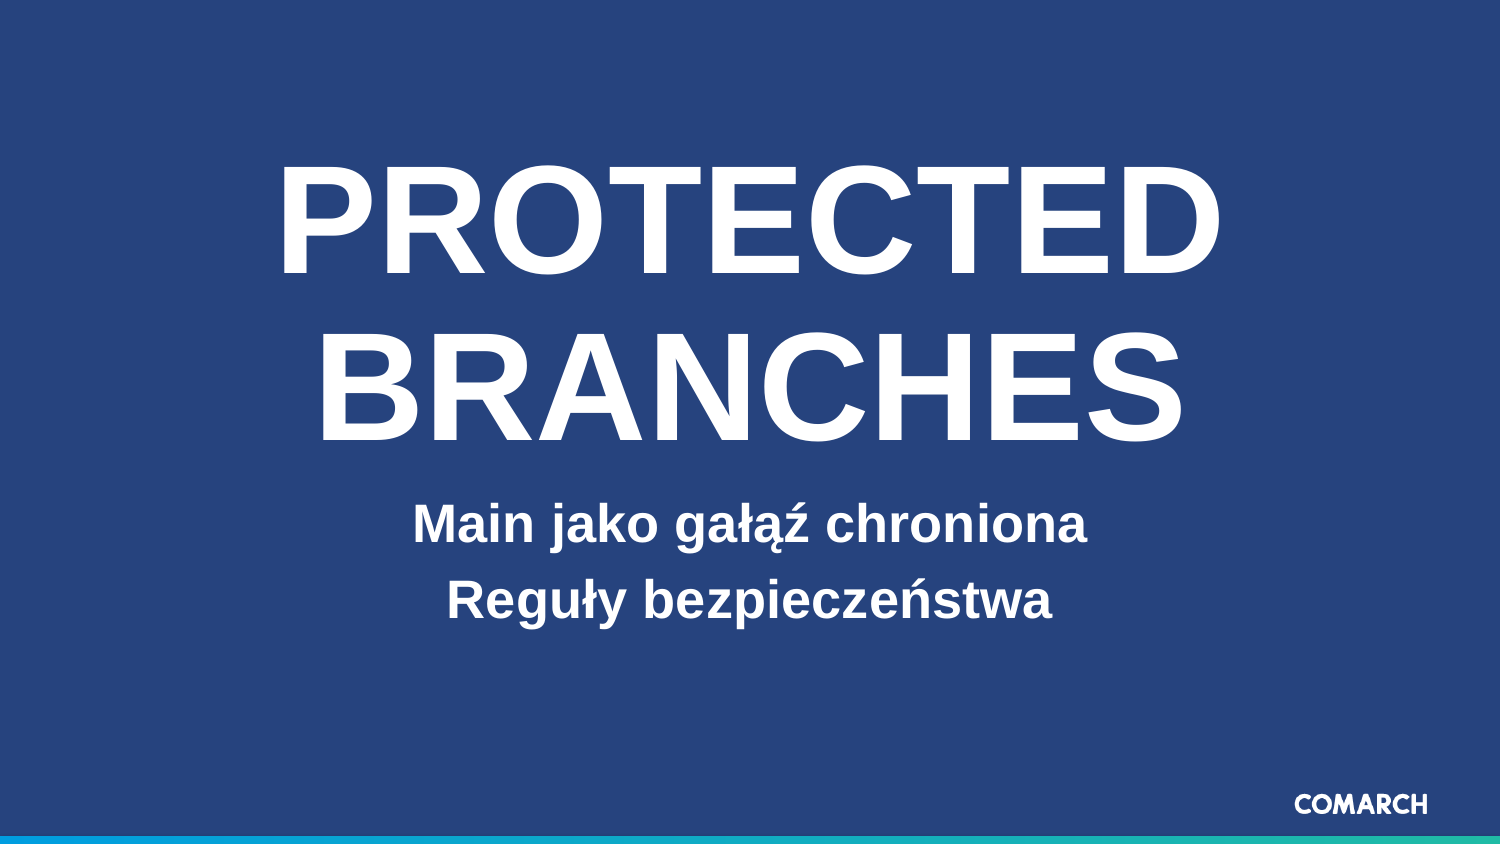

# Protected Branches
Main jako gałąź chroniona
Reguły bezpieczeństwa